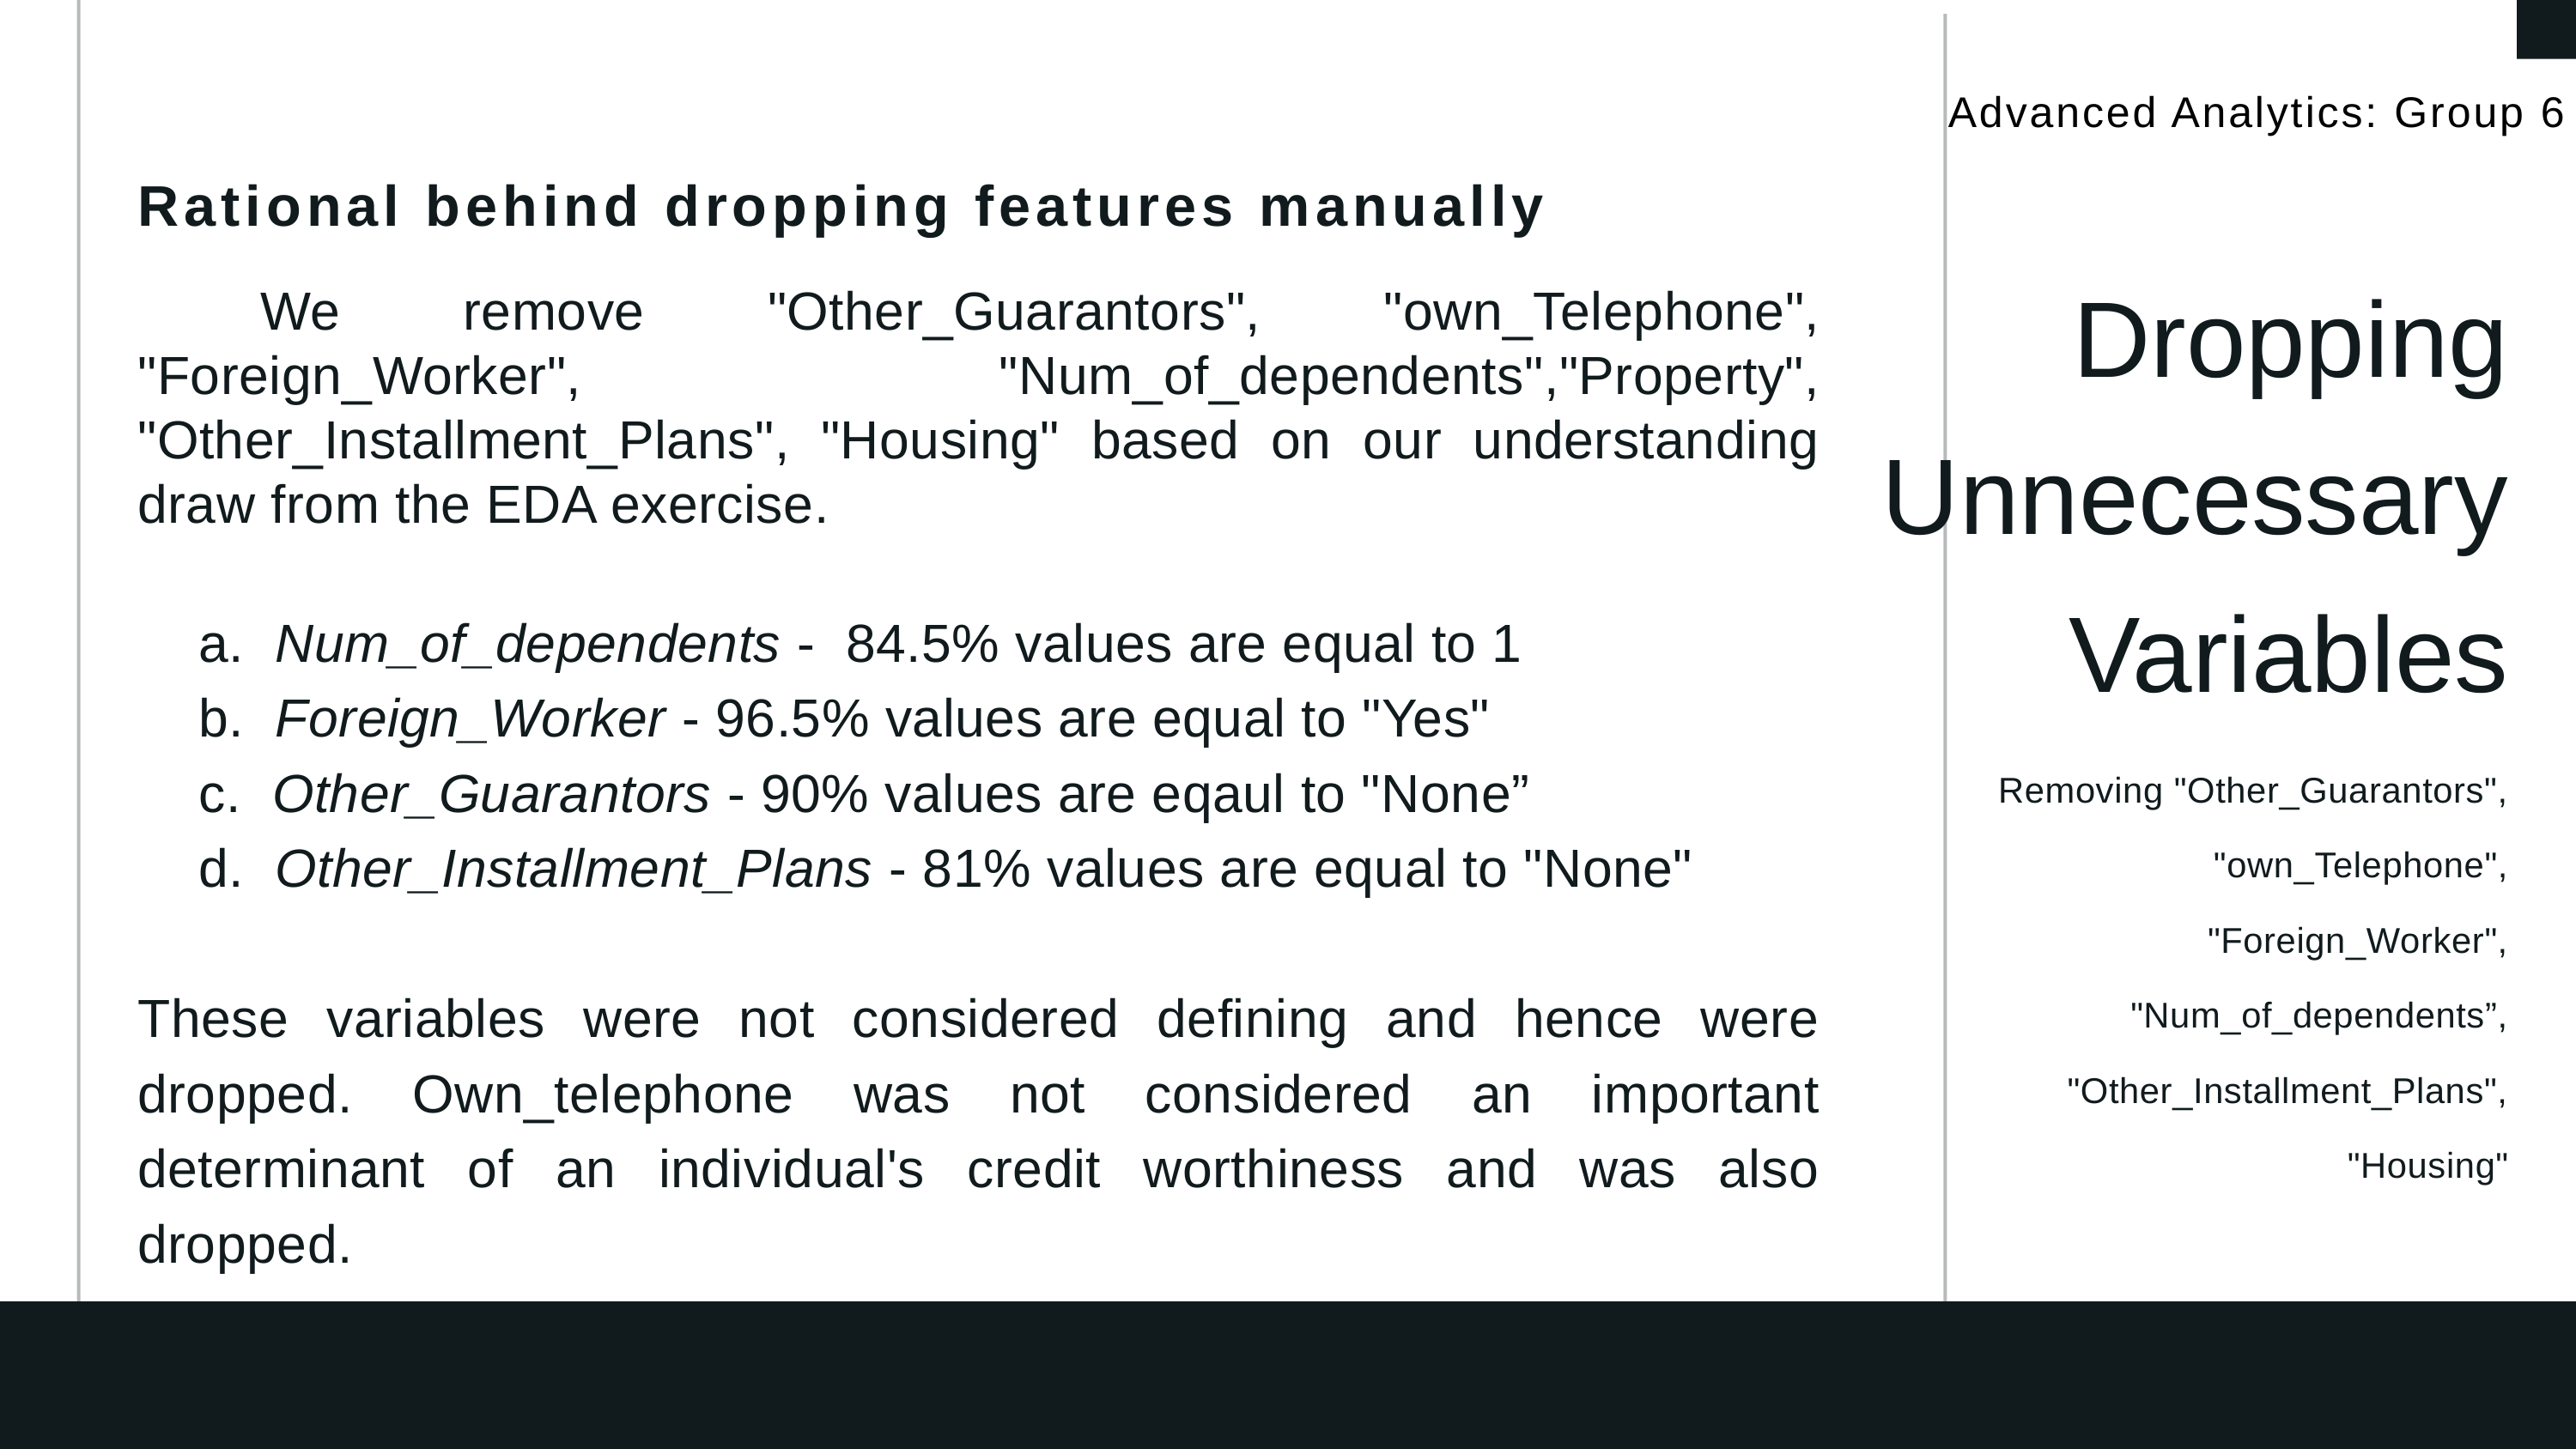

Advanced Analytics: Group 6
Rational behind dropping features manually
 We remove "Other_Guarantors", "own_Telephone", "Foreign_Worker", "Num_of_dependents","Property", "Other_Installment_Plans", "Housing" based on our understanding draw from the EDA exercise.

    a.  Num_of_dependents -  84.5% values are equal to 1
    b.  Foreign_Worker - 96.5% values are equal to "Yes"
    c.  Other_Guarantors - 90% values are eqaul to "None”
    d.  Other_Installment_Plans - 81% values are equal to "None"

These variables were not considered defining and hence were dropped. Own_telephone was not considered an important determinant of an individual's credit worthiness and was also dropped.
Dropping Unnecessary Variables
Removing "Other_Guarantors", "own_Telephone", "Foreign_Worker", "Num_of_dependents”, "Other_Installment_Plans", "Housing"